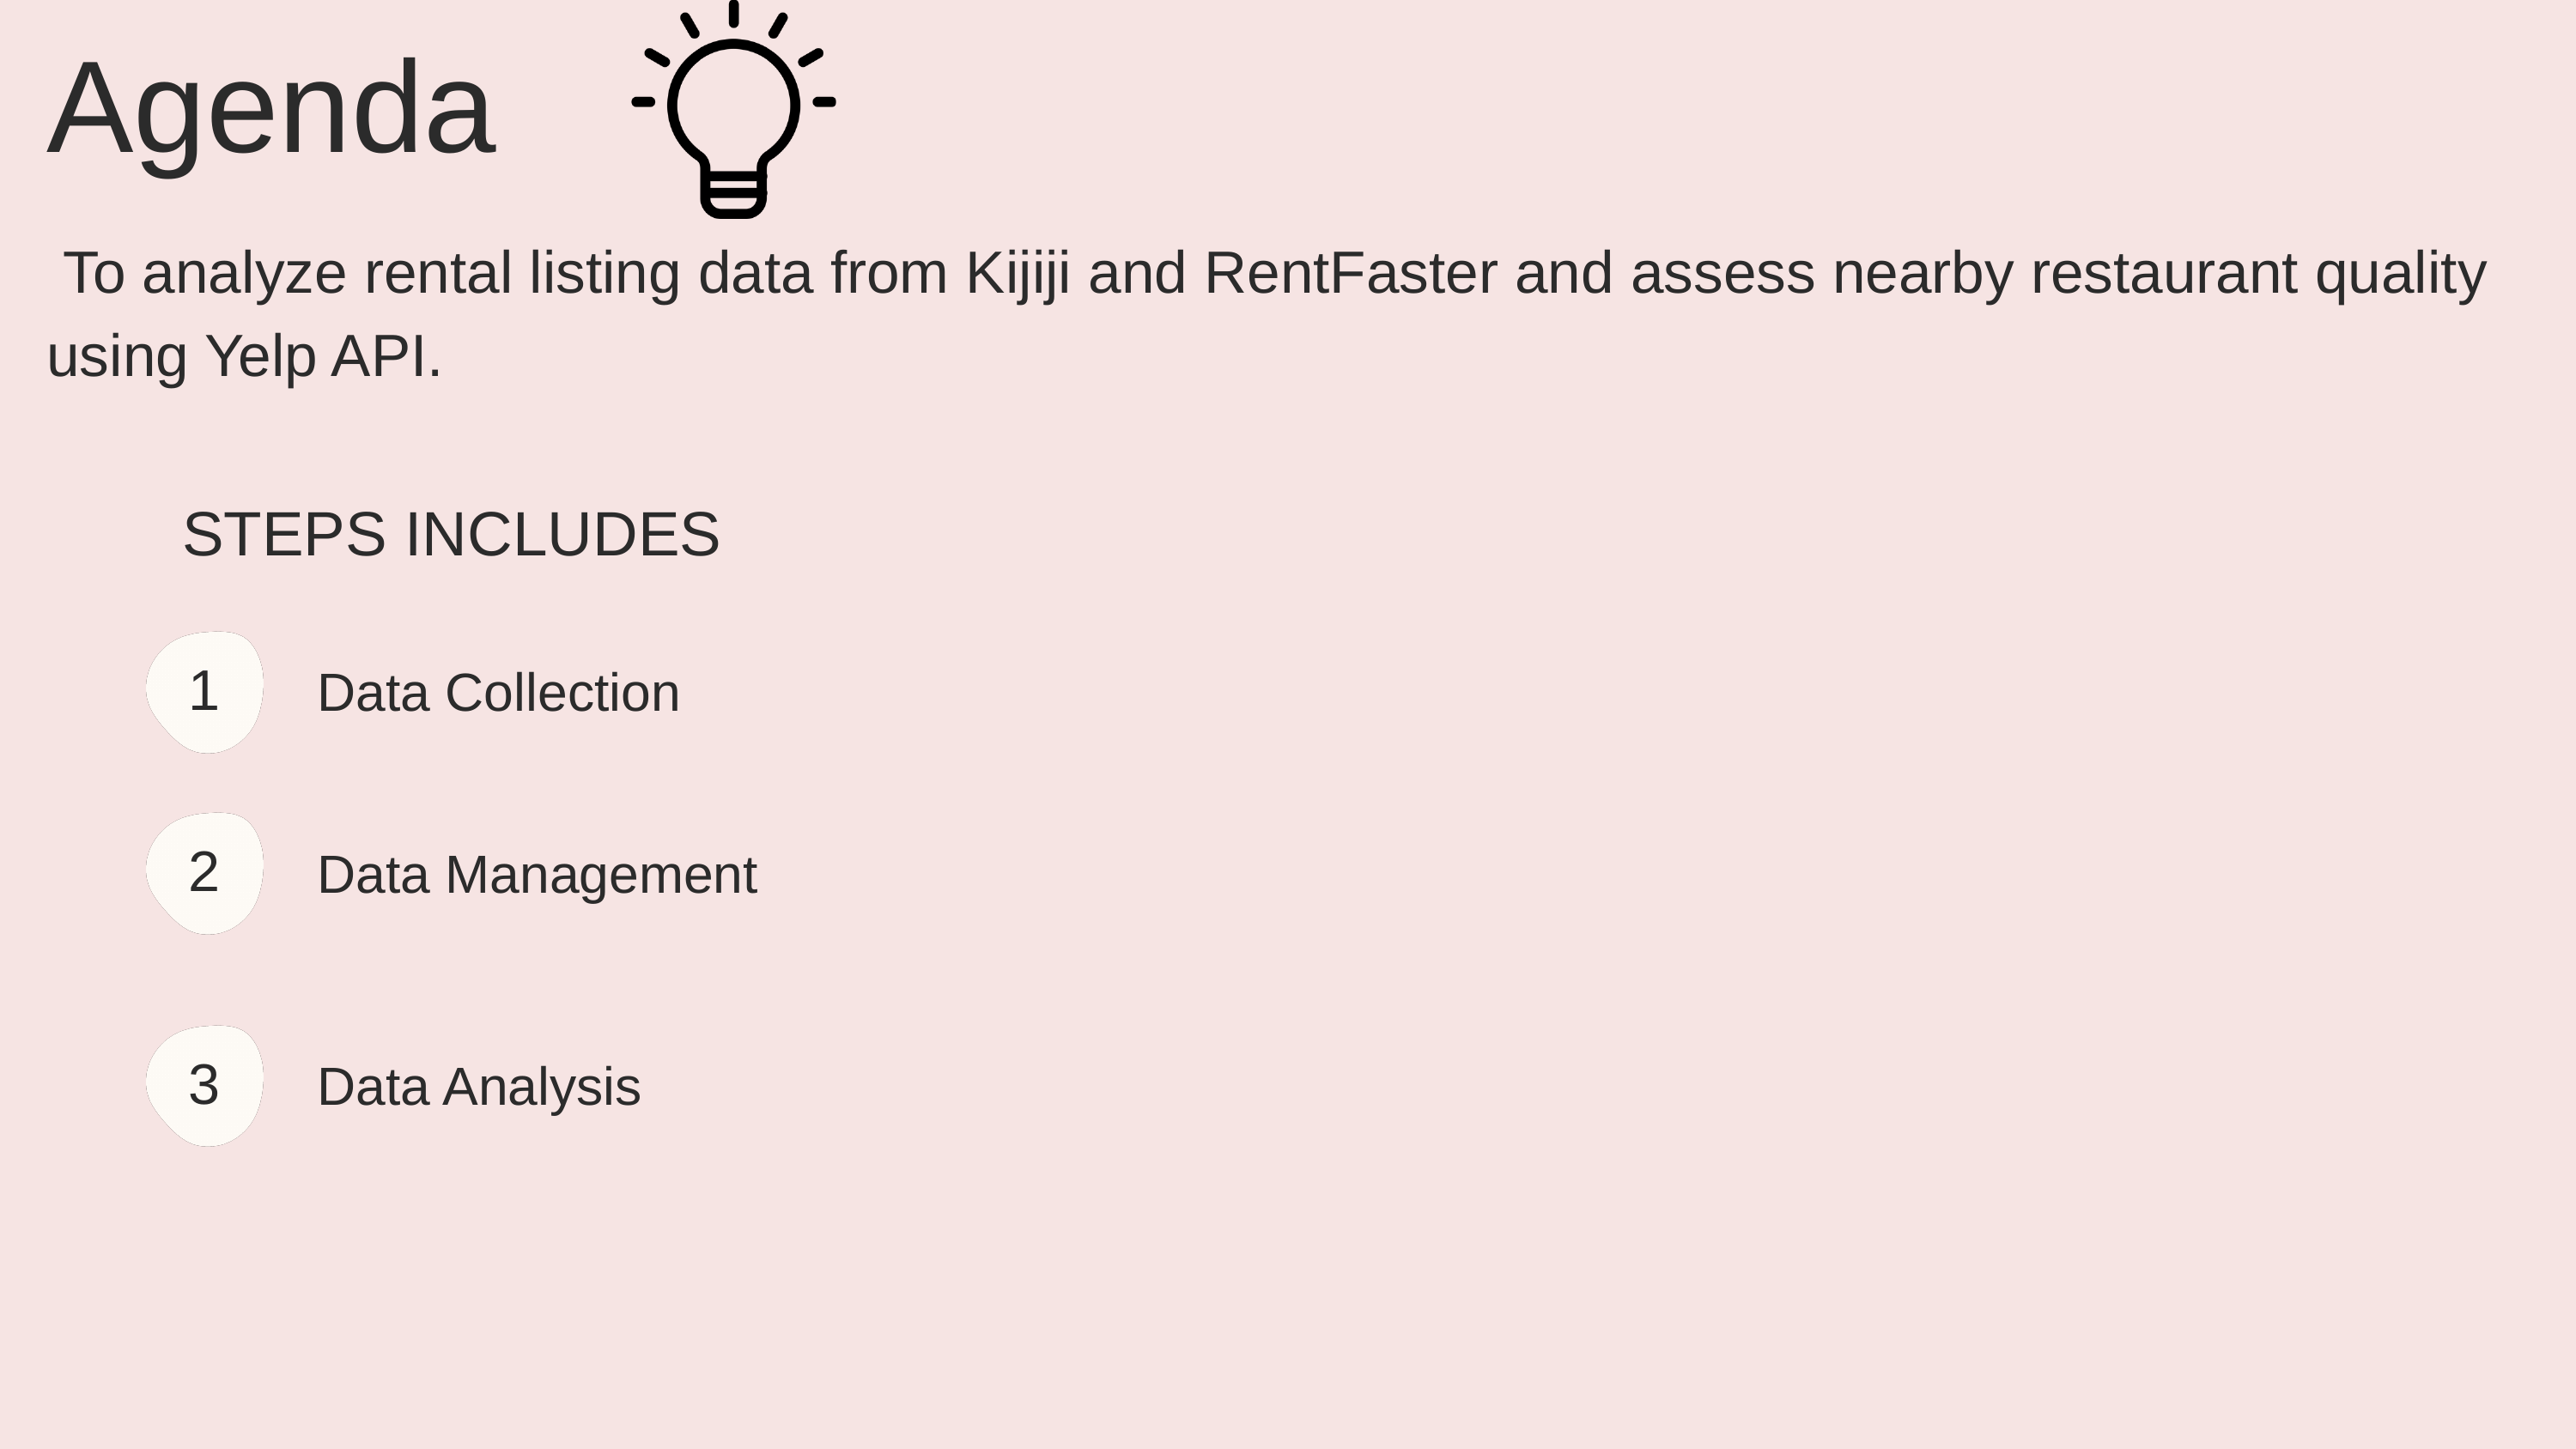

Agenda
 To analyze rental listing data from Kijiji and RentFaster and assess nearby restaurant quality using Yelp API.
STEPS INCLUDES

1
Data Collection

2
Data Management

3
Data Analysis